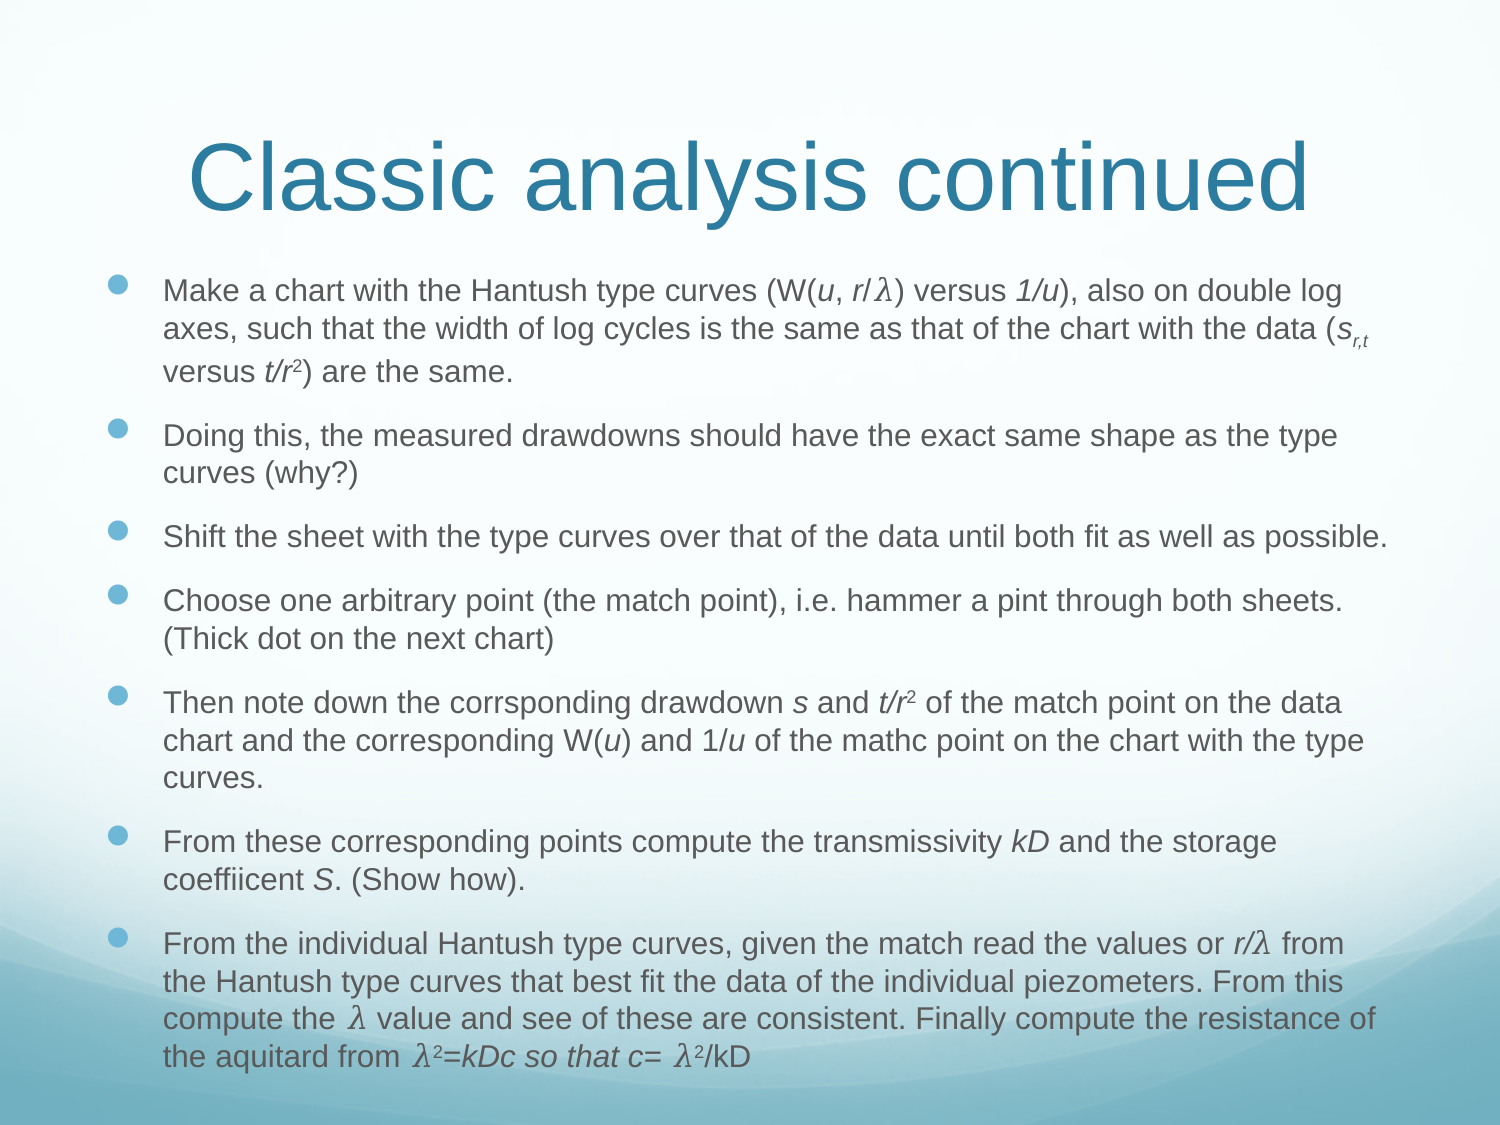

# Classic analysis continued
Make a chart with the Hantush type curves (W(u, r/𝜆) versus 1/u), also on double log axes, such that the width of log cycles is the same as that of the chart with the data (sr,t versus t/r2) are the same.
Doing this, the measured drawdowns should have the exact same shape as the type curves (why?)
Shift the sheet with the type curves over that of the data until both fit as well as possible.
Choose one arbitrary point (the match point), i.e. hammer a pint through both sheets. (Thick dot on the next chart)
Then note down the corrsponding drawdown s and t/r2 of the match point on the data chart and the corresponding W(u) and 1/u of the mathc point on the chart with the type curves.
From these corresponding points compute the transmissivity kD and the storage coeffiicent S. (Show how).
From the individual Hantush type curves, given the match read the values or r/𝜆 from the Hantush type curves that best fit the data of the individual piezometers. From this compute the 𝜆 value and see of these are consistent. Finally compute the resistance of the aquitard from 𝜆2=kDc so that c= 𝜆2/kD